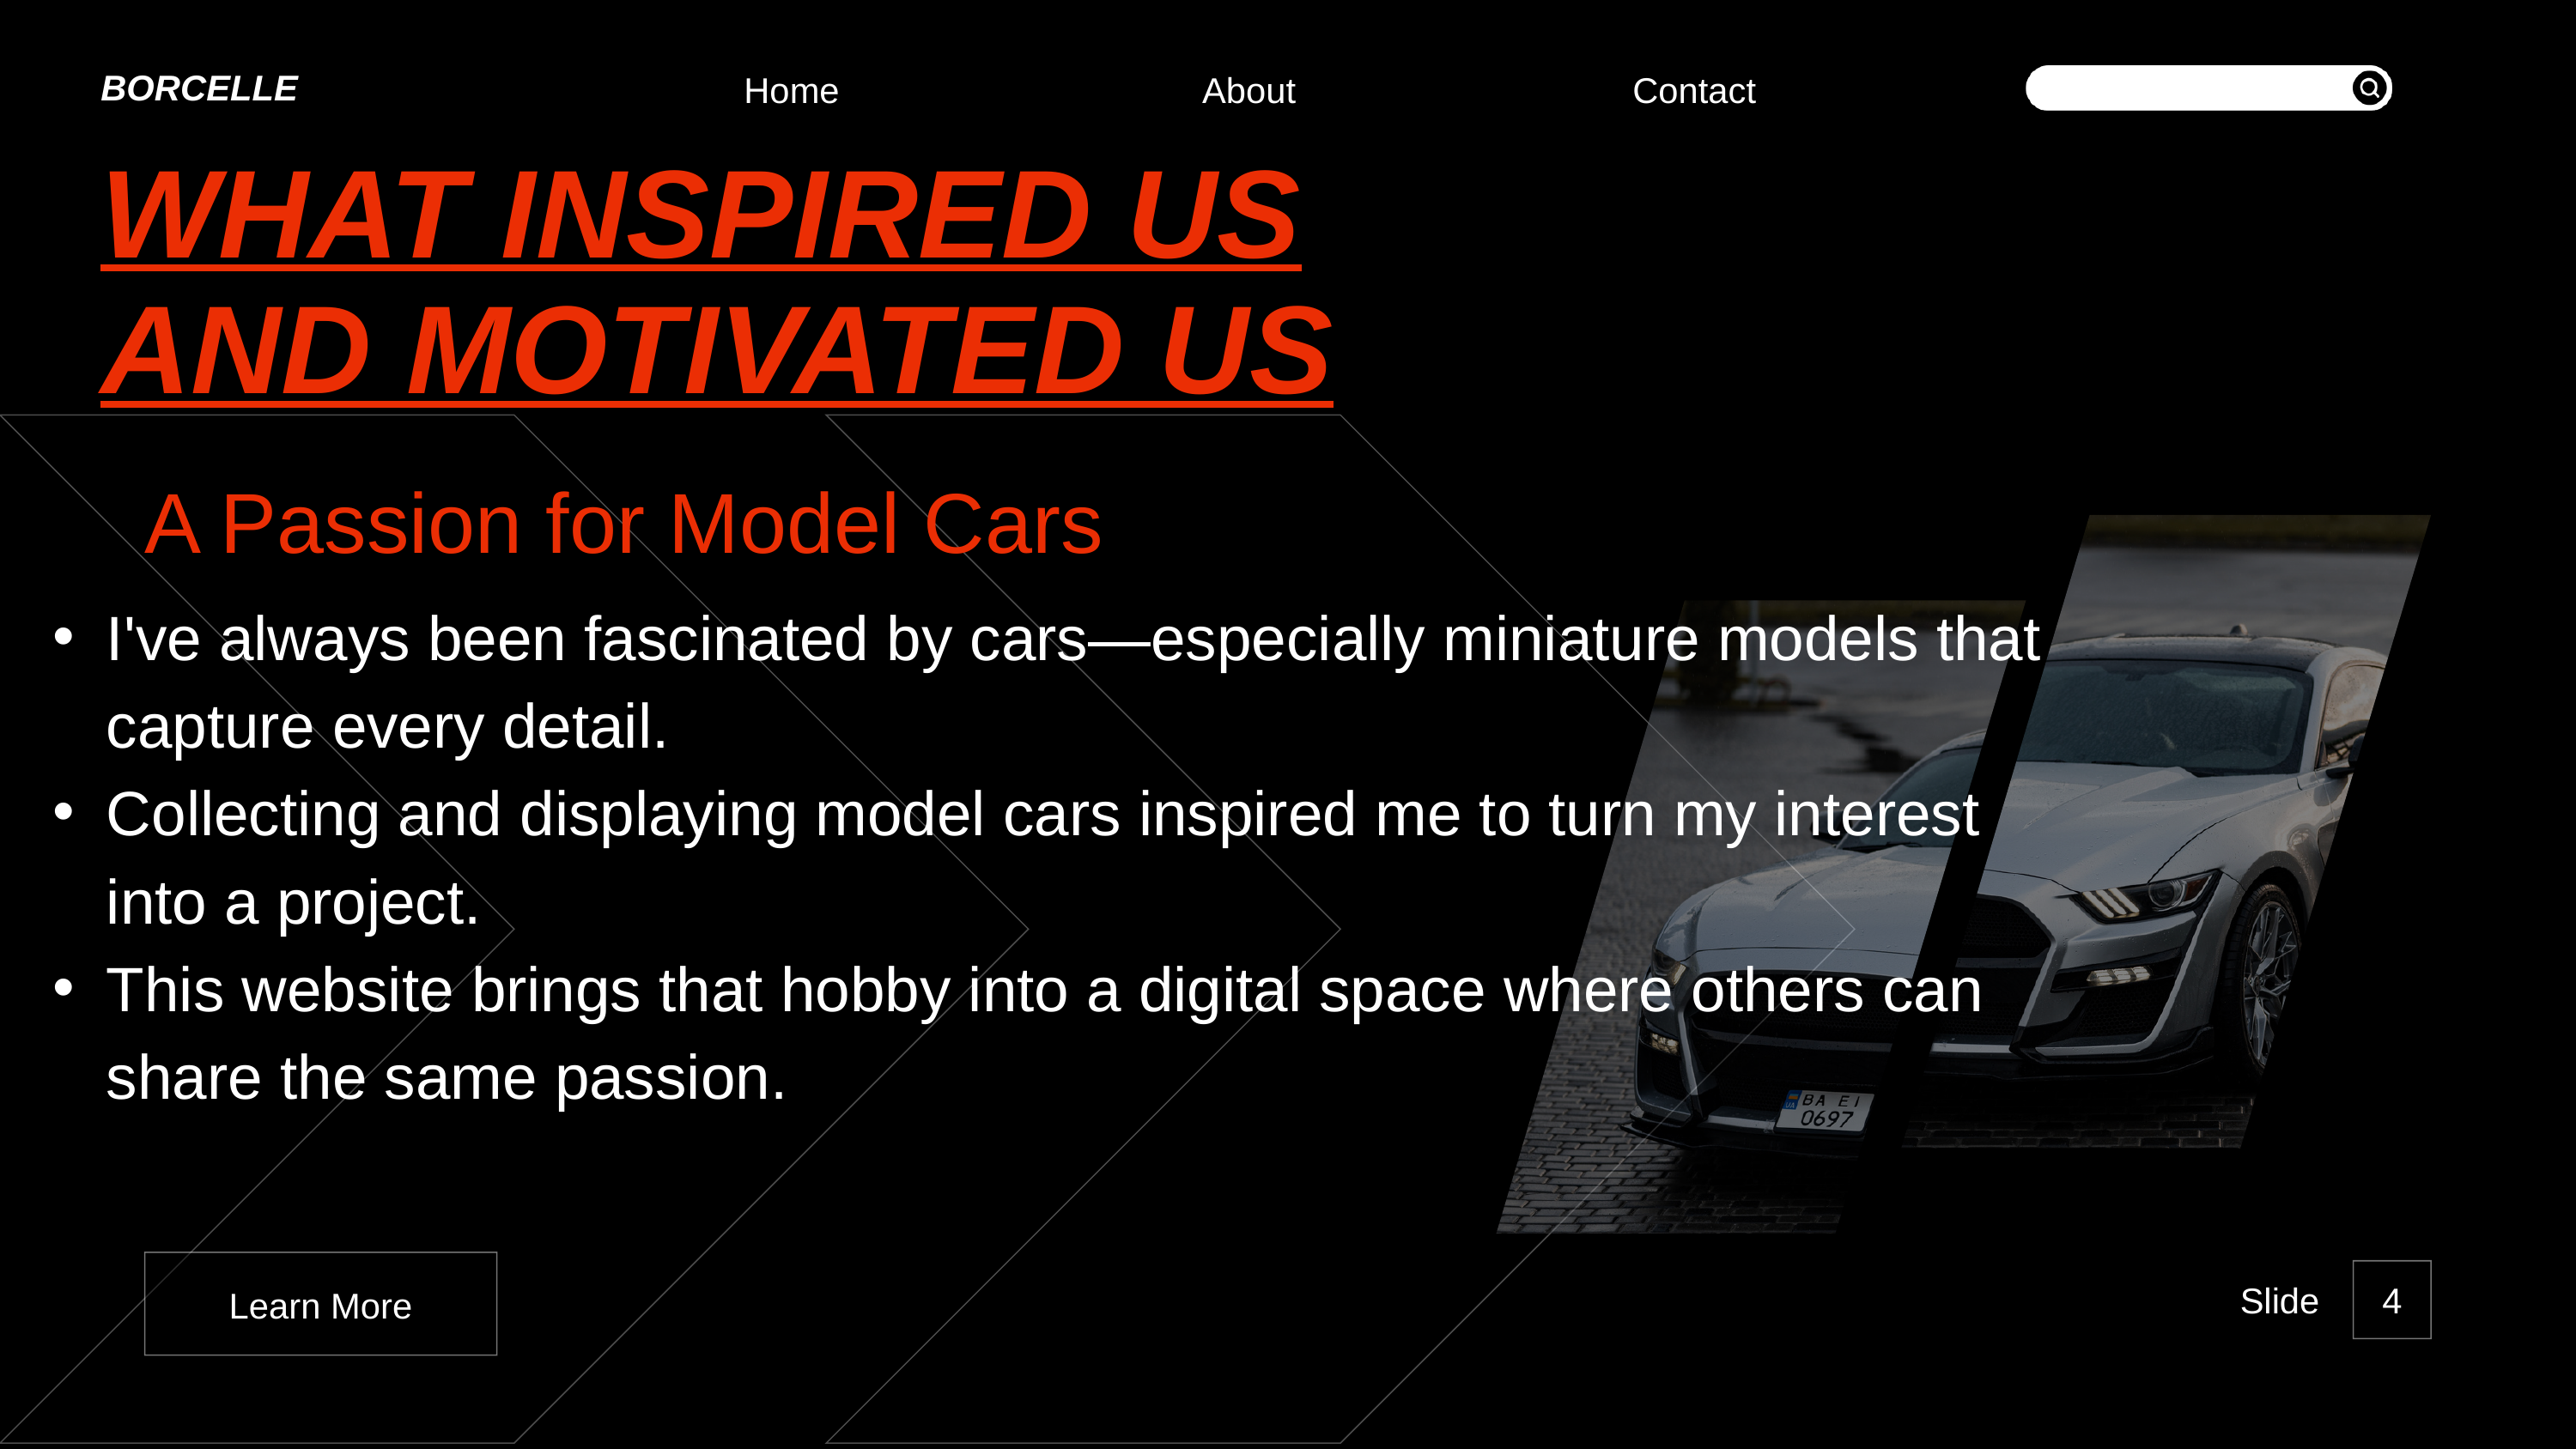

BORCELLE
Home
About
Contact

WHAT INSPIRED US AND MOTIVATED US

A Passion for Model Cars

I've always been fascinated by cars—especially miniature models that capture every detail.
Collecting and displaying model cars inspired me to turn my interest into a project.
This website brings that hobby into a digital space where others can share the same passion.

Learn More
Slide
4